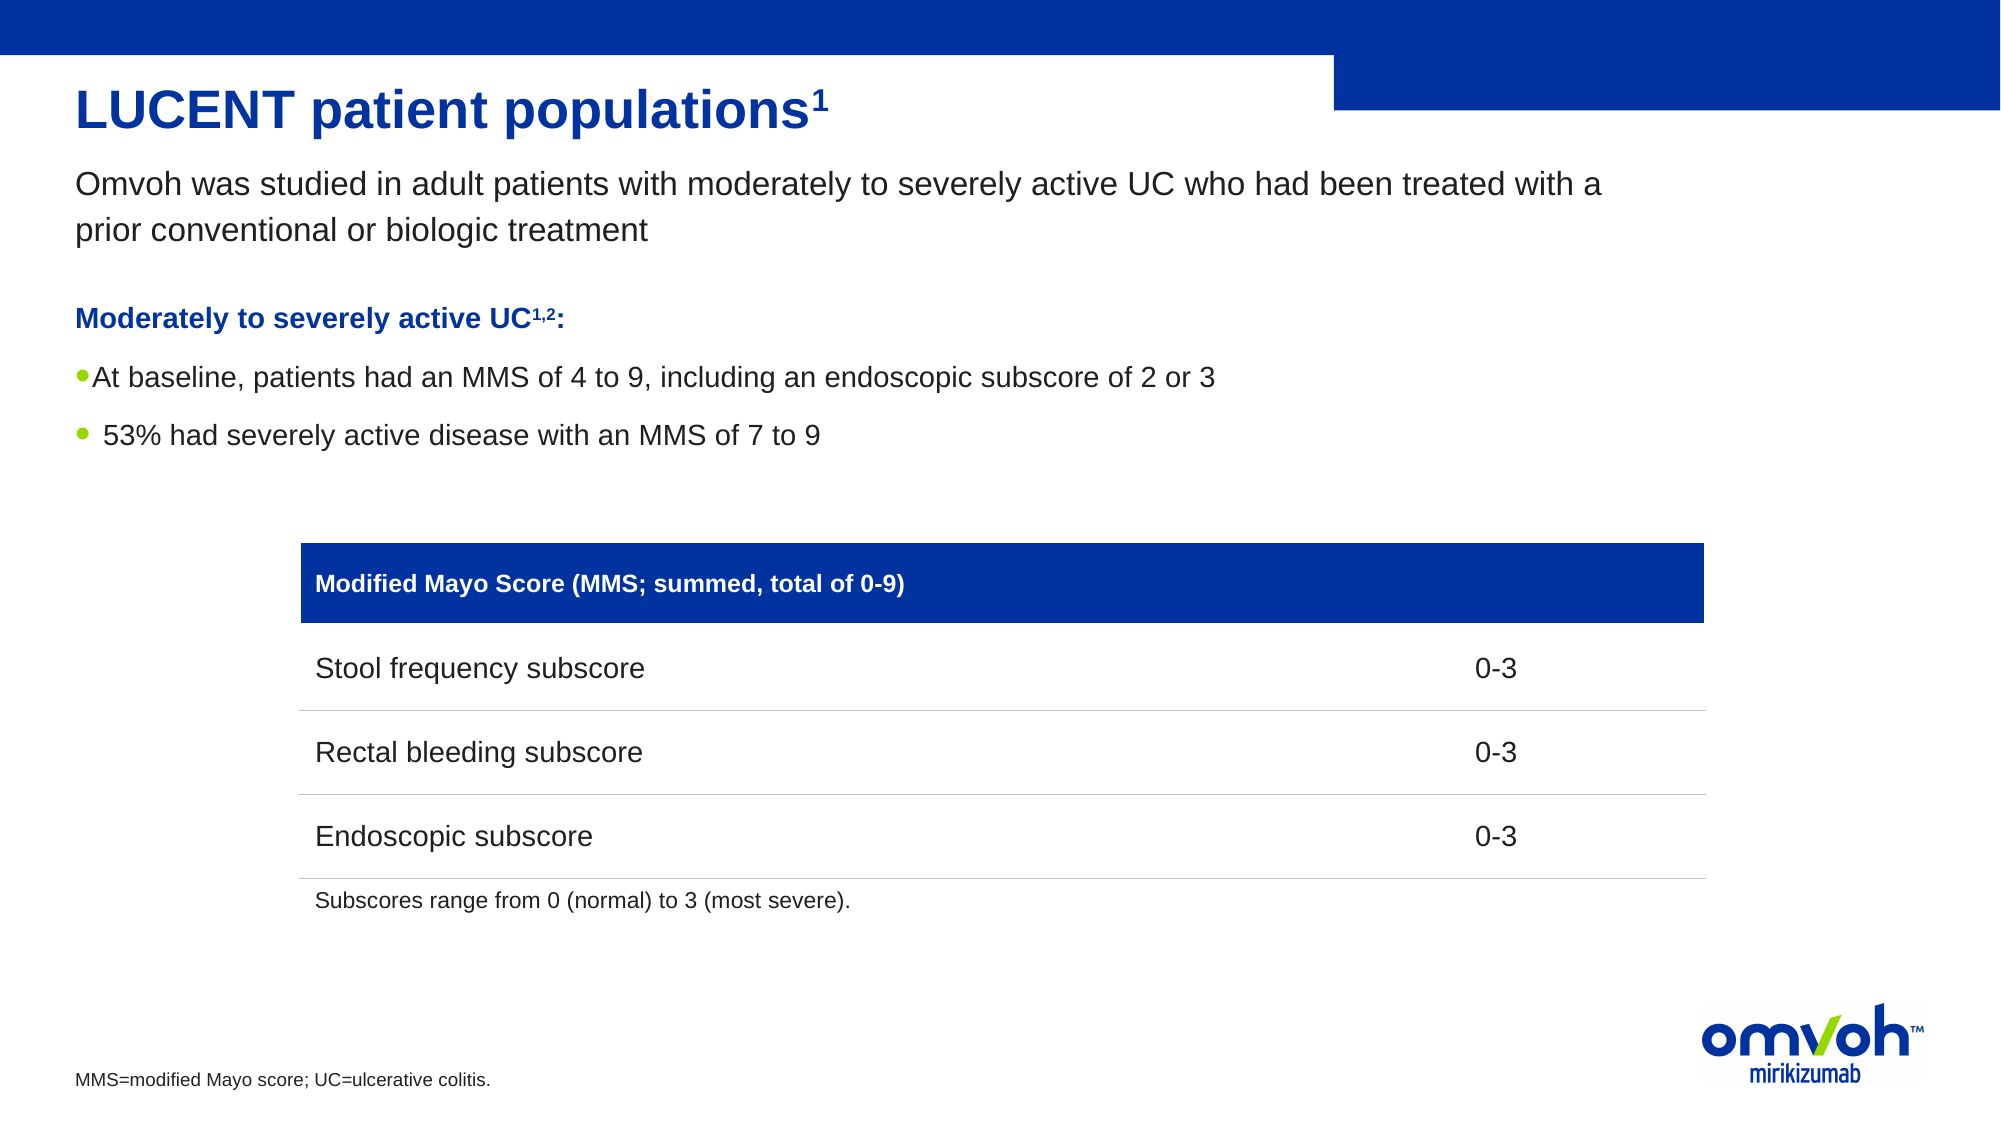

# LUCENT patient populations1
Omvoh was studied in adult patients with moderately to severely active UC who had been treated with a prior conventional or biologic treatment
Moderately to severely active UC1,2:
At baseline, patients had an MMS of 4 to 9, including an endoscopic subscore of 2 or 3
53% had severely active disease with an MMS of 7 to 9
| Modified Mayo Score (MMS; summed, total of 0-9) |  |
| --- | --- |
| Stool frequency subscore | 0-3 |
| Rectal bleeding subscore | 0-3 |
| Endoscopic subscore | 0-3 |
Subscores range from 0 (normal) to 3 (most severe).

MMS=modified Mayo score; UC=ulcerative colitis.